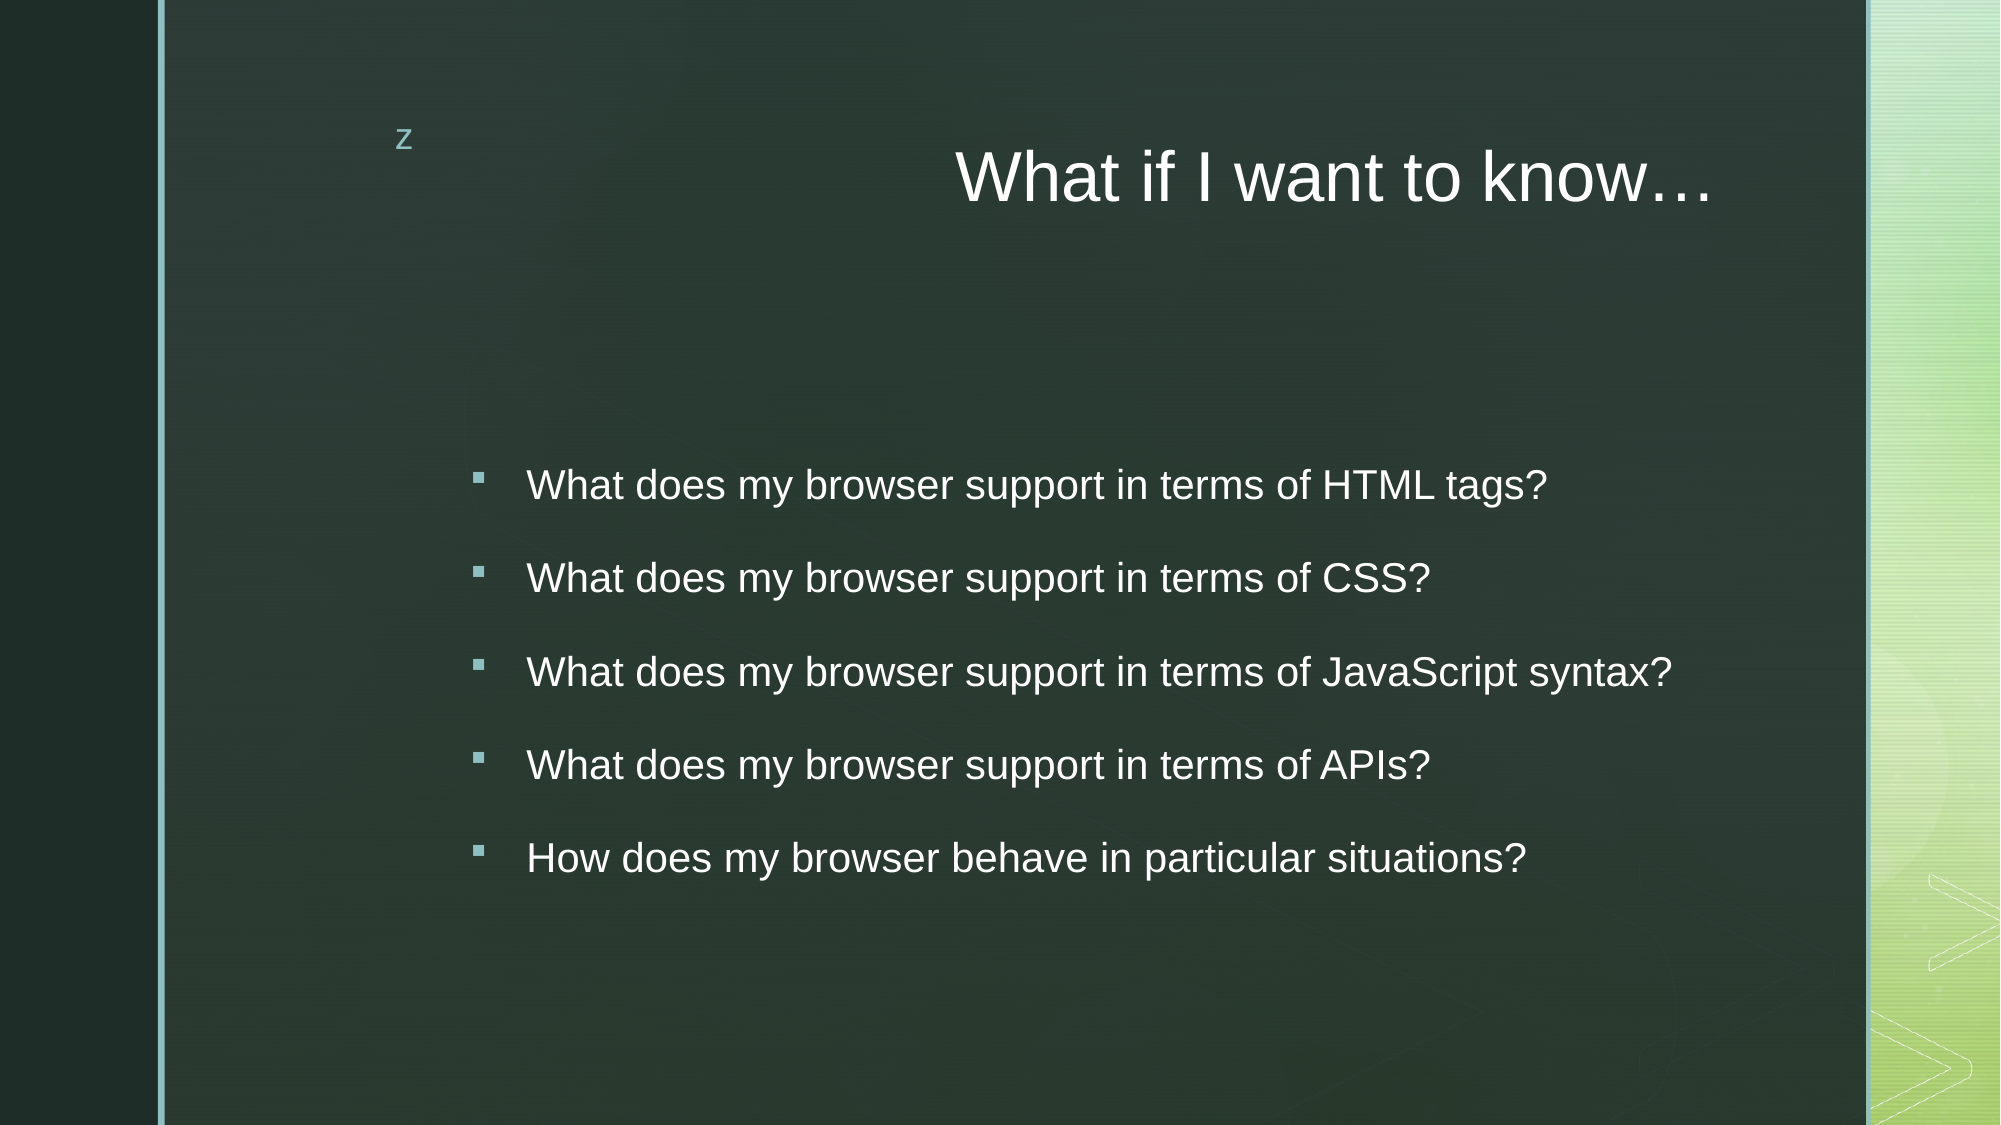

# What if I want to know…
What does my browser support in terms of HTML tags?
What does my browser support in terms of CSS?
What does my browser support in terms of JavaScript syntax?
What does my browser support in terms of APIs?
How does my browser behave in particular situations?